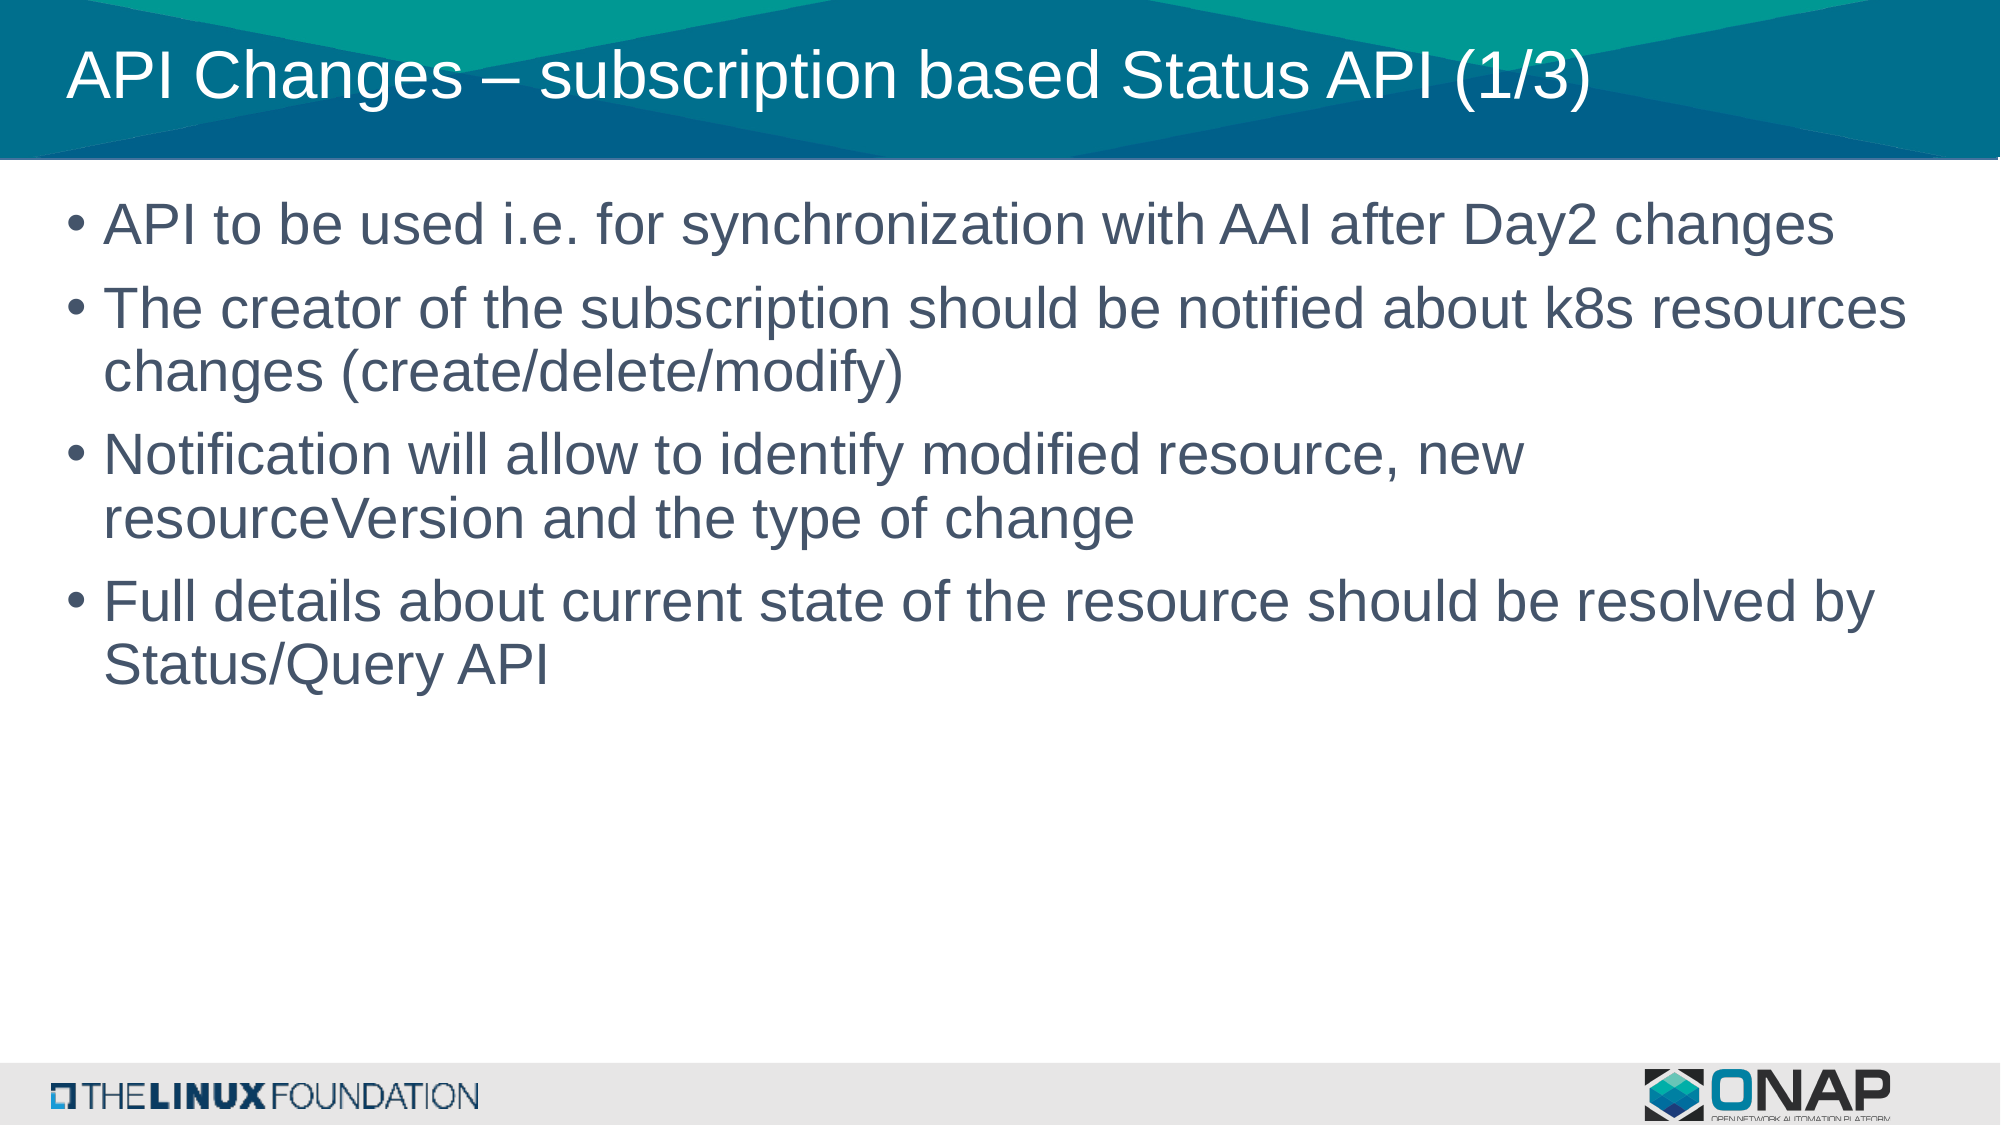

# API Changes – subscription based Status API (1/3)
API to be used i.e. for synchronization with AAI after Day2 changes
The creator of the subscription should be notified about k8s resources changes (create/delete/modify)
Notification will allow to identify modified resource, new resourceVersion and the type of change
Full details about current state of the resource should be resolved by Status/Query API